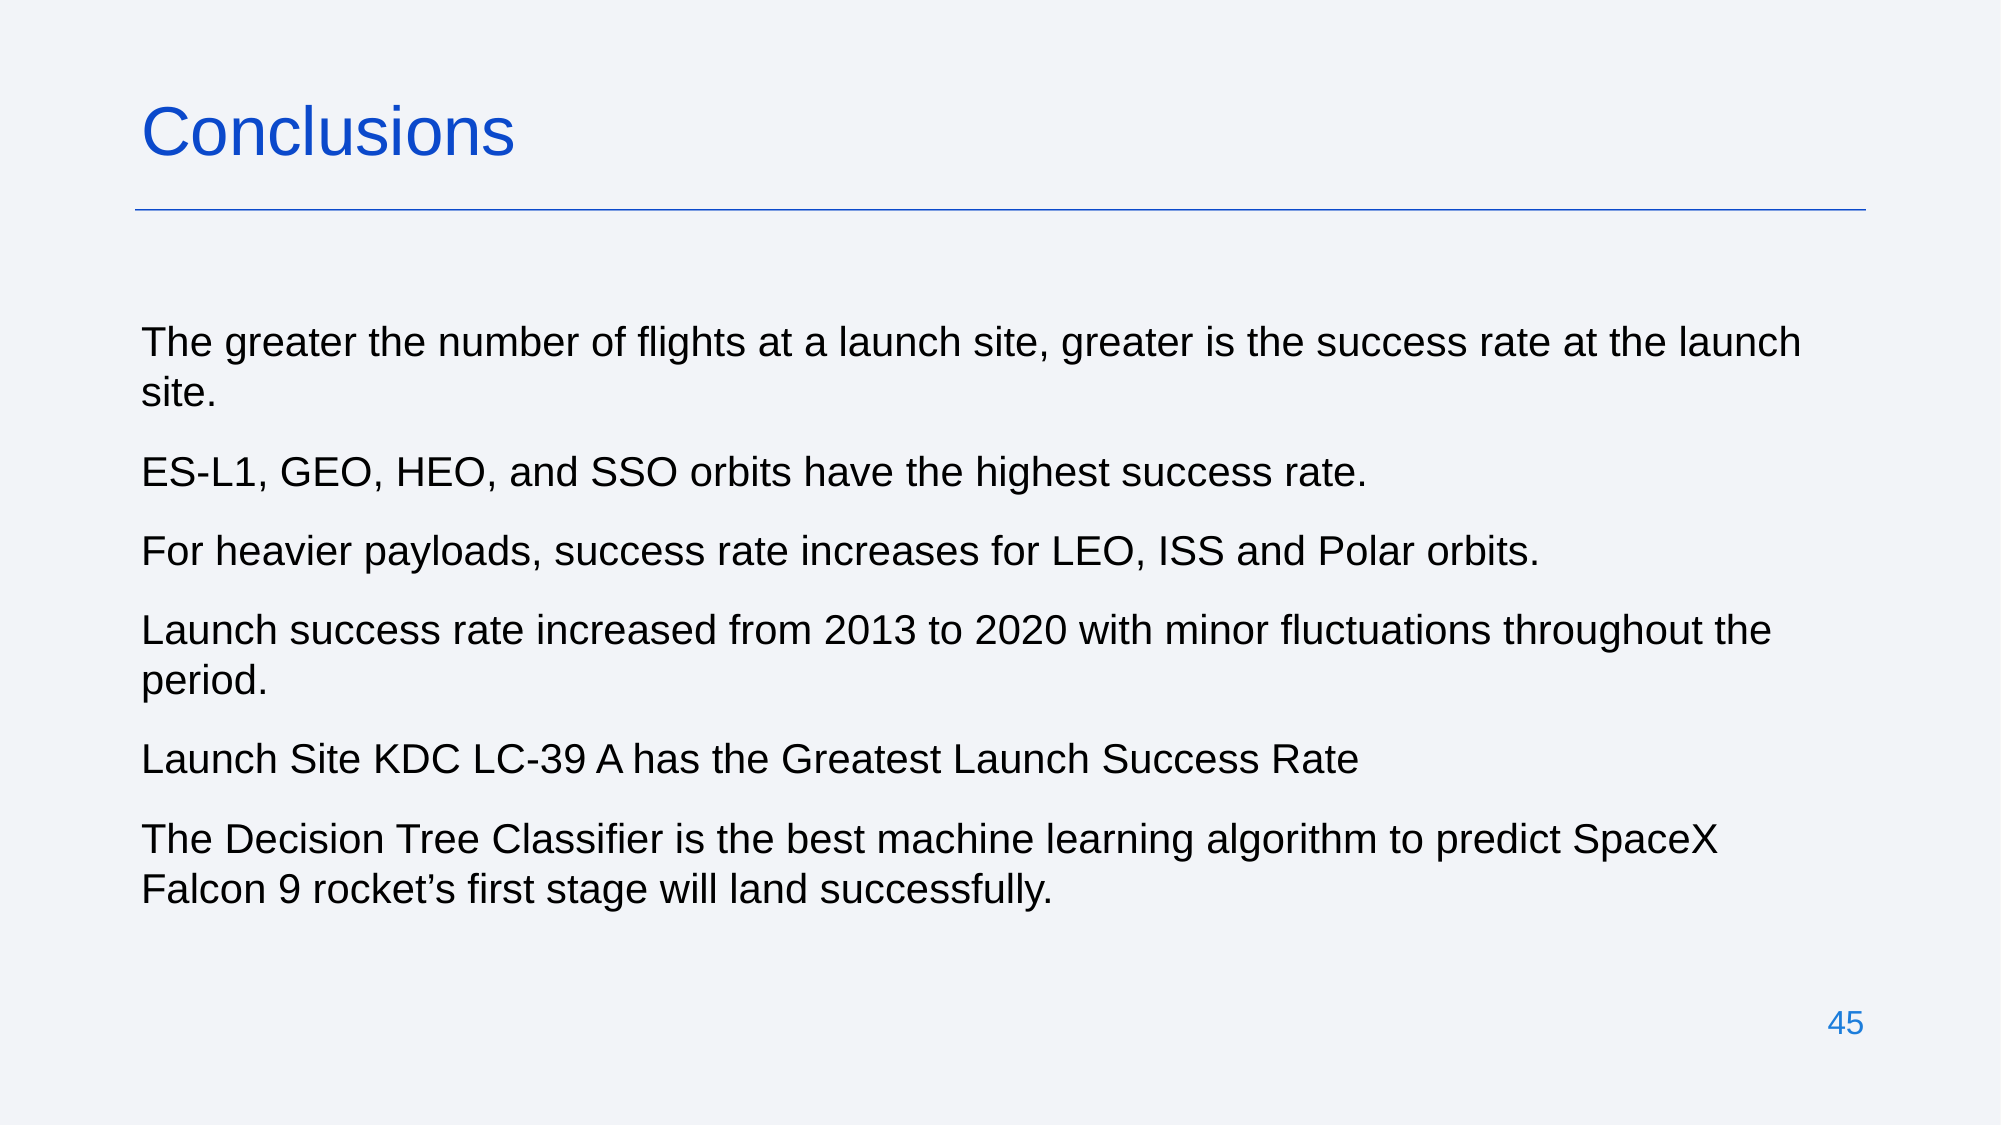

Conclusions
The greater the number of flights at a launch site, greater is the success rate at the launch site.
ES-L1, GEO, HEO, and SSO orbits have the highest success rate.
For heavier payloads, success rate increases for LEO, ISS and Polar orbits.
Launch success rate increased from 2013 to 2020 with minor fluctuations throughout the period.
Launch Site KDC LC-39 A has the Greatest Launch Success Rate
The Decision Tree Classifier is the best machine learning algorithm to predict SpaceX Falcon 9 rocket’s first stage will land successfully.
45